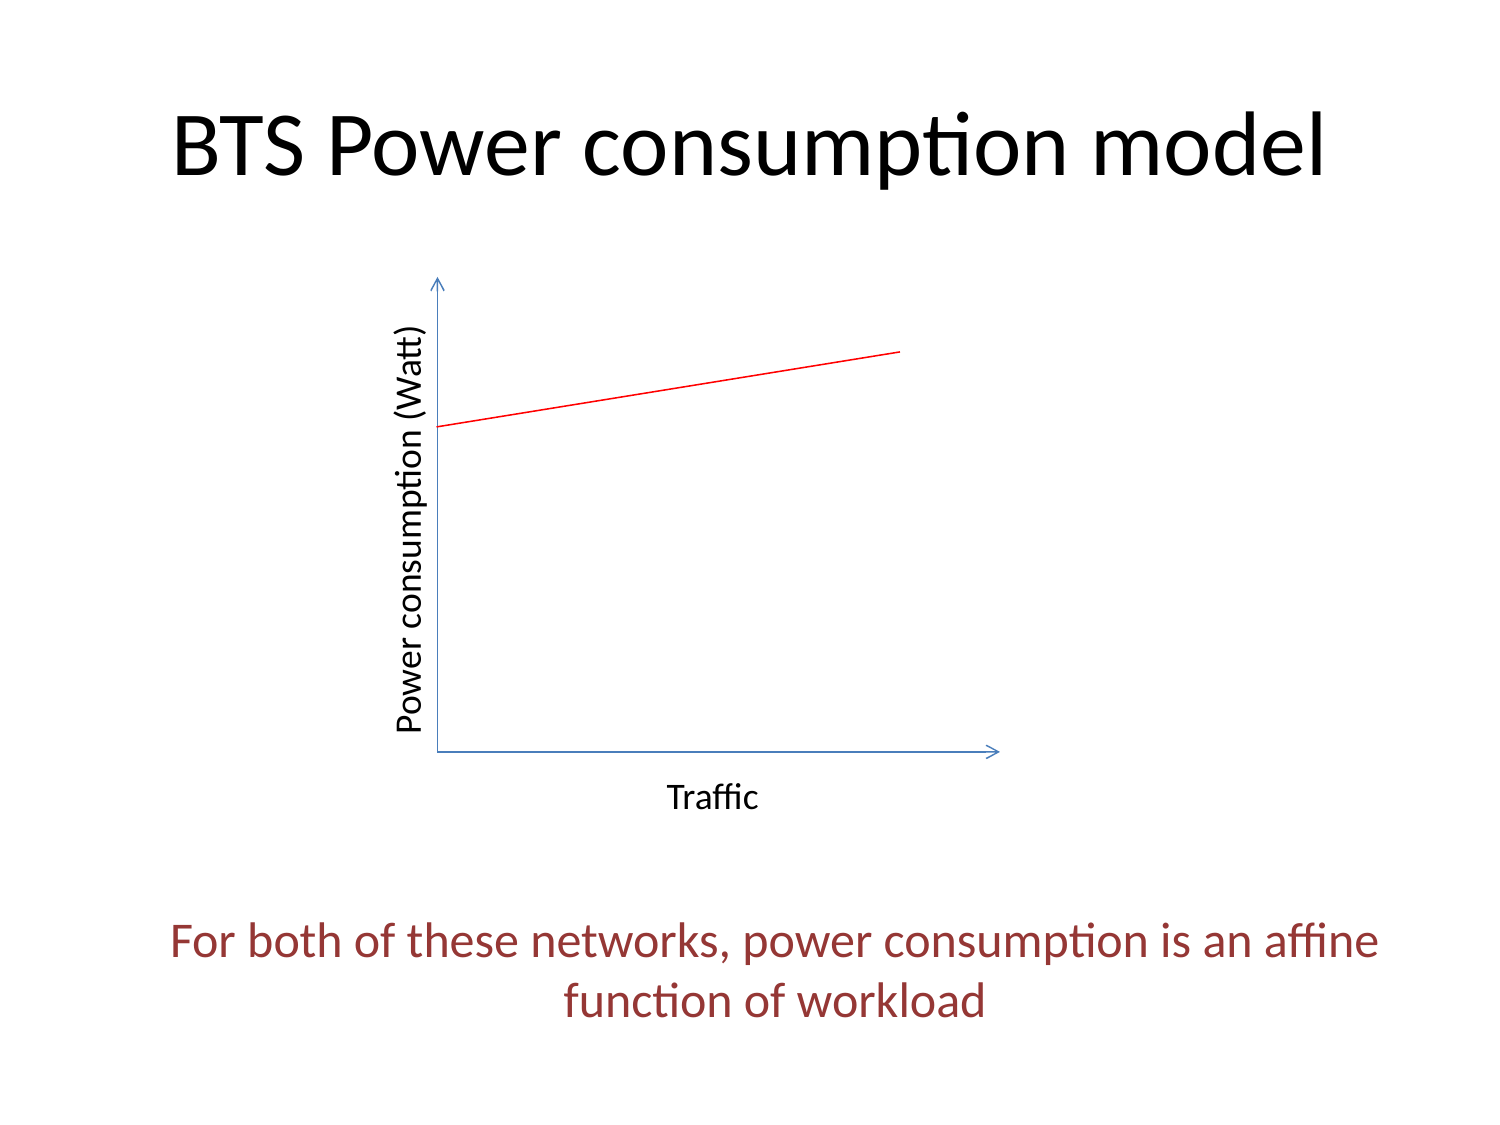

# BTS Power consumption model
Power consumption (Watt)
Traffic
For both of these networks, power consumption is an affine function of workload